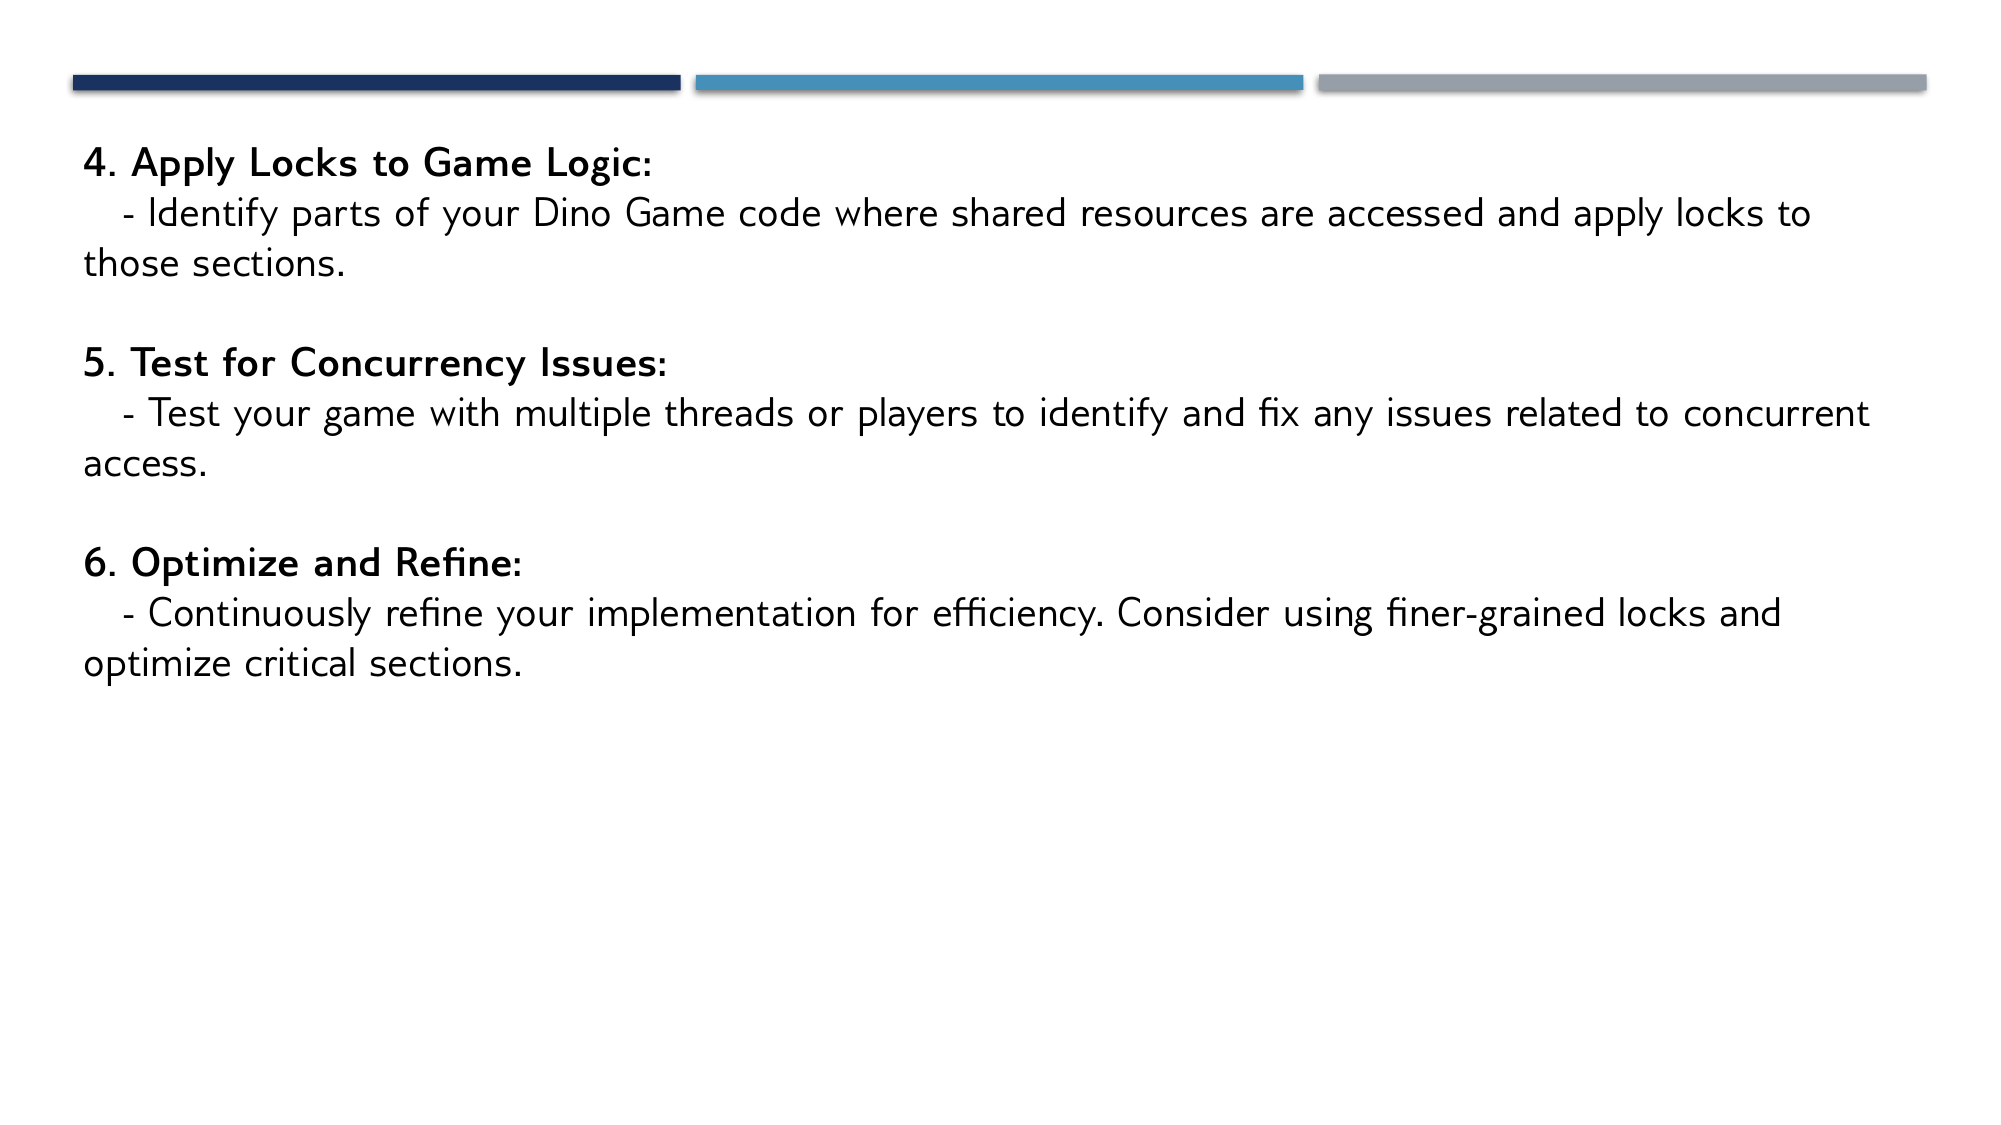

4. Apply Locks to Game Logic:
   - Identify parts of your Dino Game code where shared resources are accessed and apply locks to those sections.

5. Test for Concurrency Issues:
   - Test your game with multiple threads or players to identify and fix any issues related to concurrent access.

6. Optimize and Refine:
   - Continuously refine your implementation for efficiency. Consider using finer-grained locks and optimize critical sections.